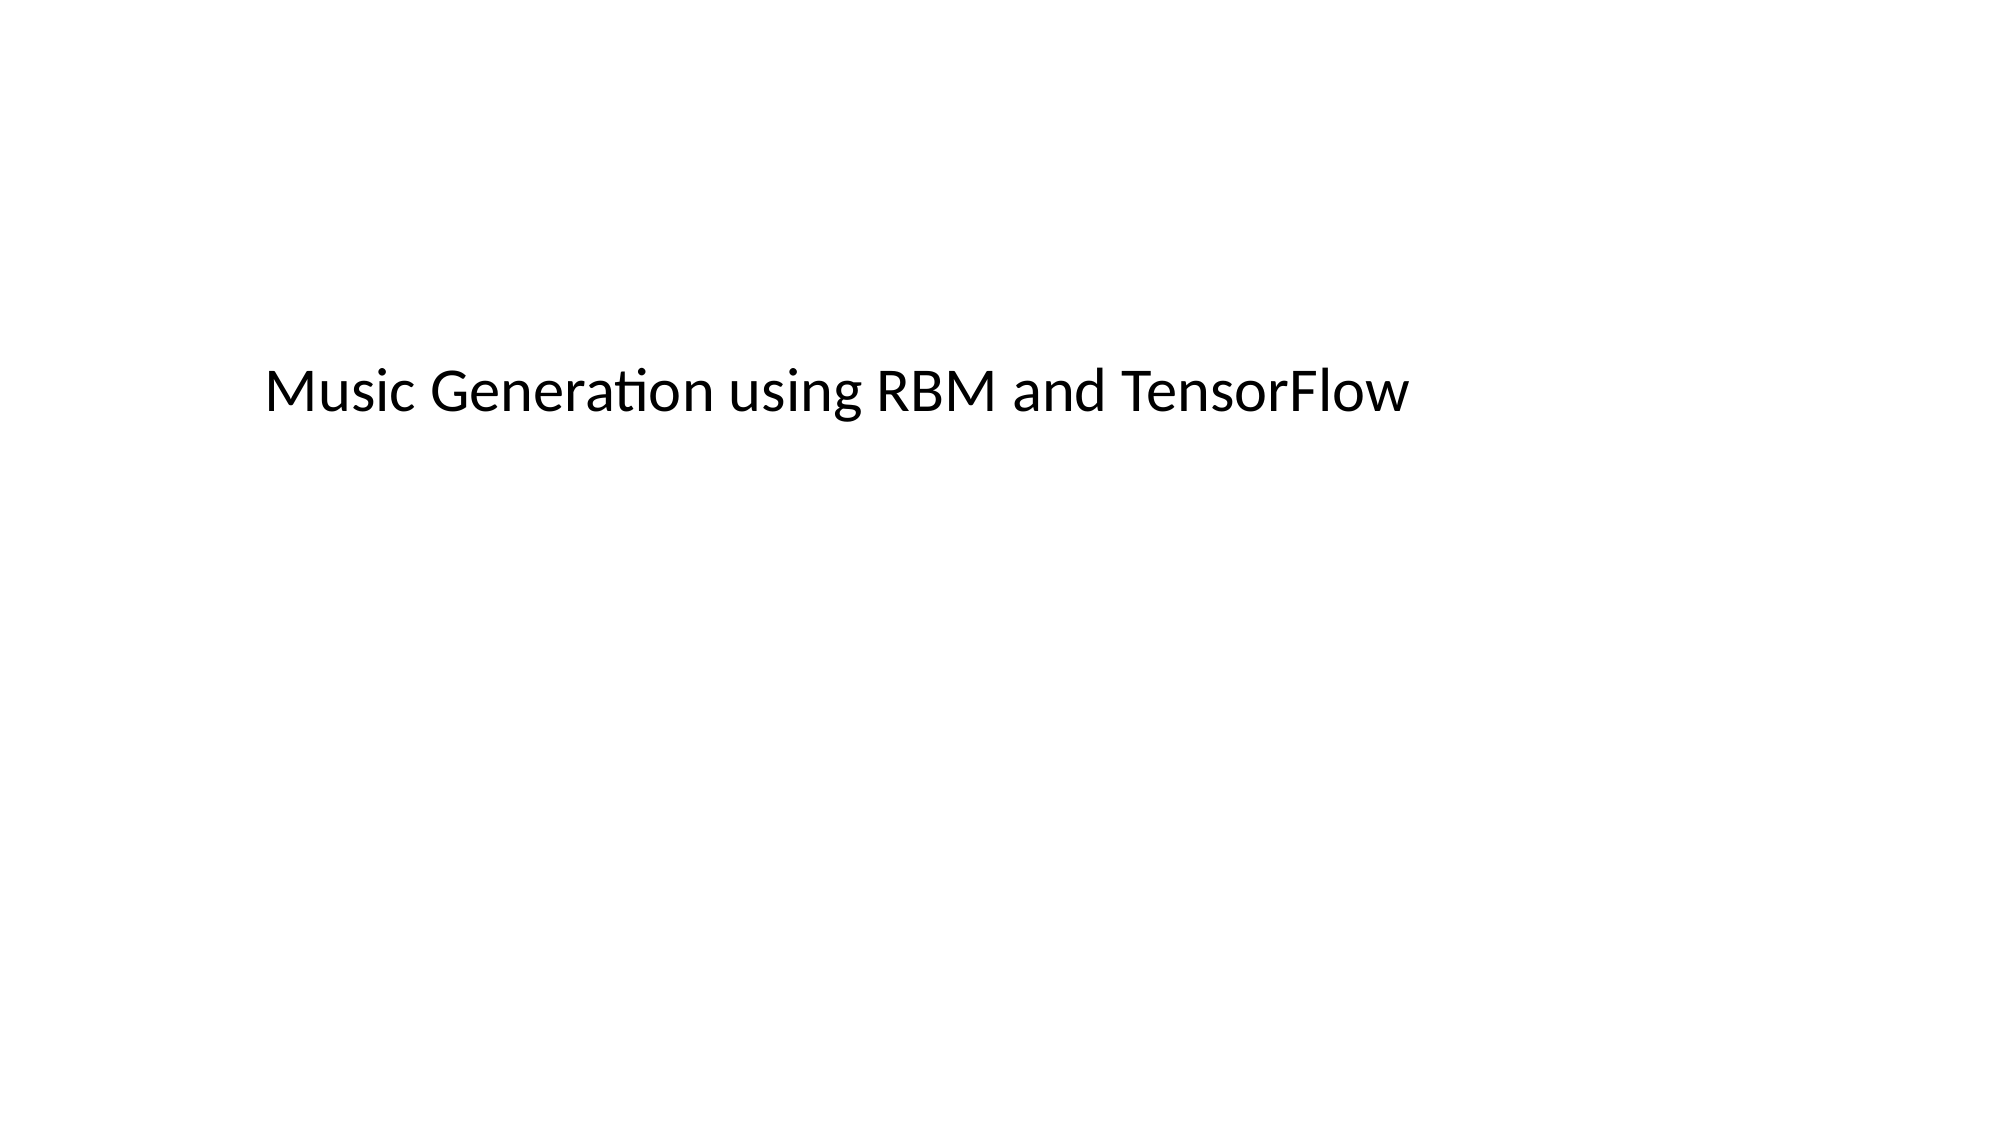

# Music Generation using RBM and TensorFlow